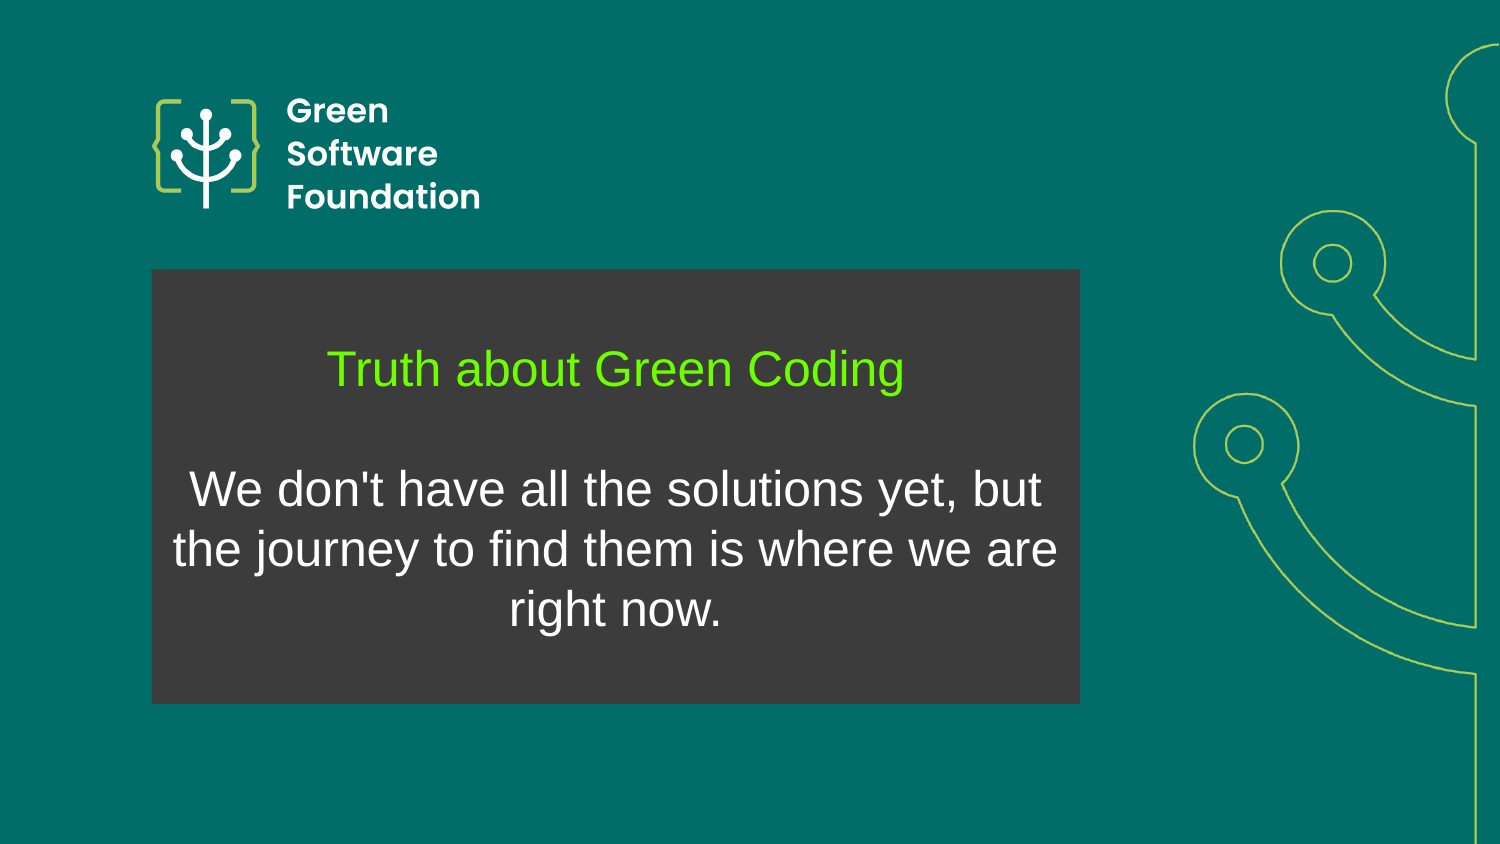

Truth about Green Coding
We don't have all the solutions yet, but the journey to find them is where we are right now.